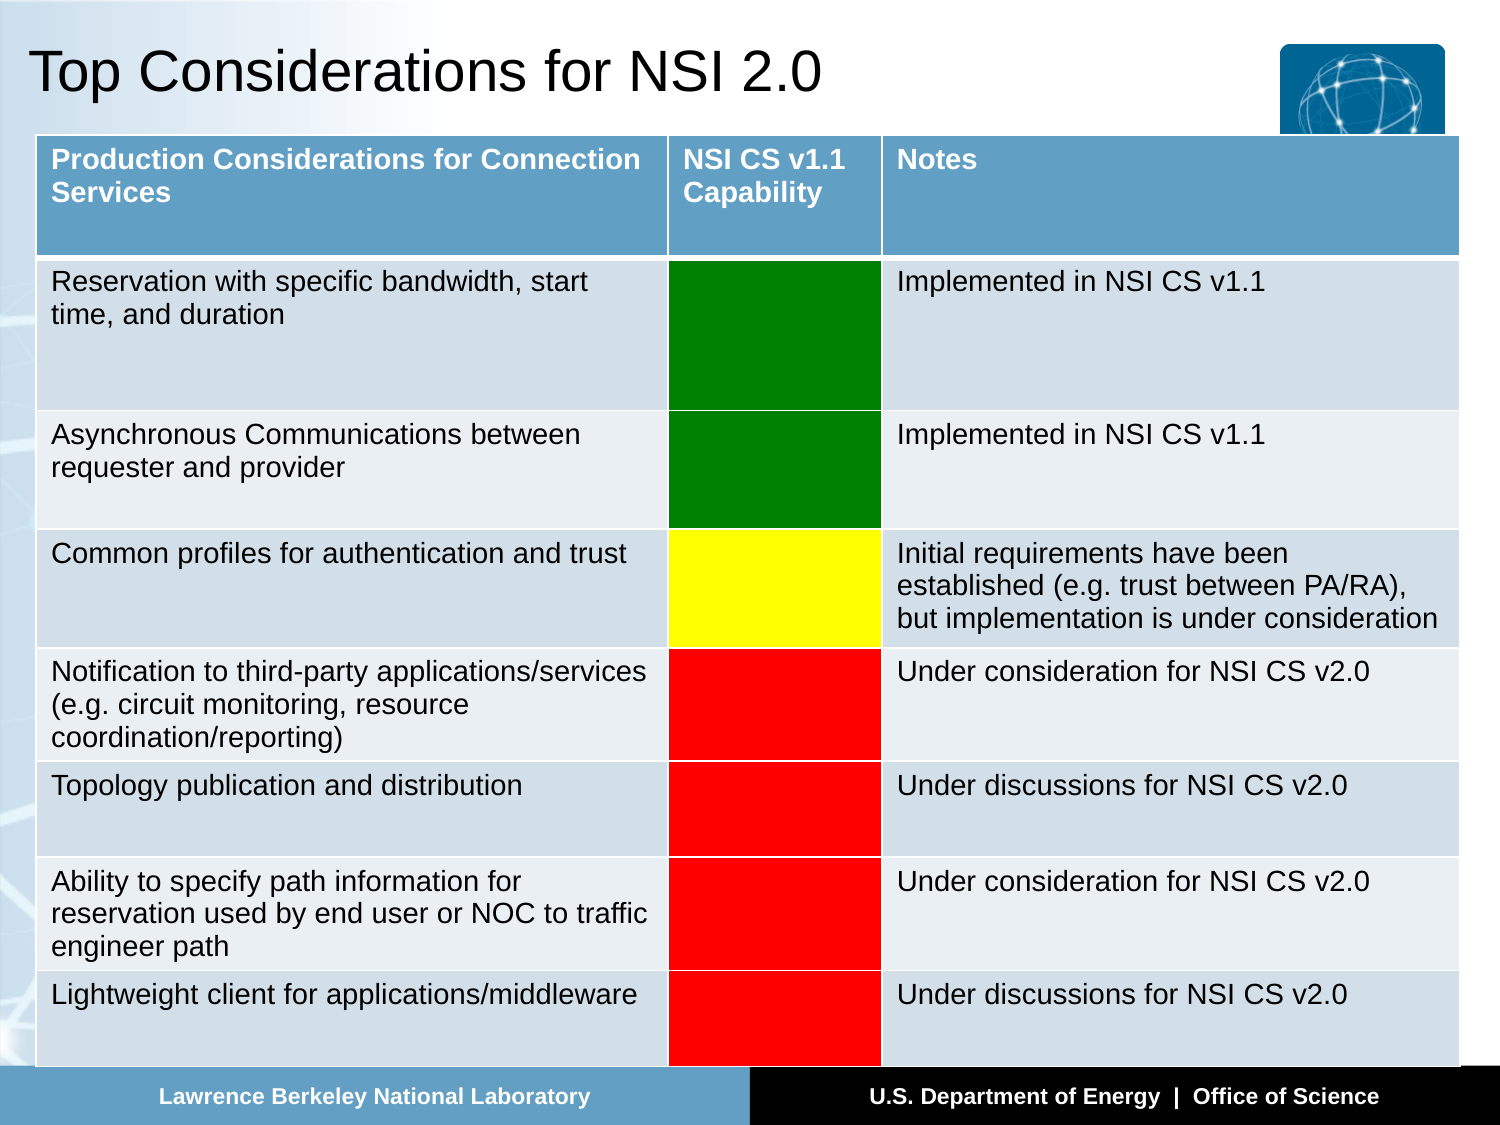

# Top Considerations for NSI 2.0
| Production Considerations for Connection Services | NSI CS v1.1 Capability | Notes |
| --- | --- | --- |
| Reservation with specific bandwidth, start time, and duration |  | Implemented in NSI CS v1.1 |
| Asynchronous Communications between requester and provider |  | Implemented in NSI CS v1.1 |
| Common profiles for authentication and trust |  | Initial requirements have been established (e.g. trust between PA/RA), but implementation is under consideration |
| Notification to third-party applications/services (e.g. circuit monitoring, resource coordination/reporting) |  | Under consideration for NSI CS v2.0 |
| Topology publication and distribution |  | Under discussions for NSI CS v2.0 |
| Ability to specify path information for reservation used by end user or NOC to traffic engineer path |  | Under consideration for NSI CS v2.0 |
| Lightweight client for applications/middleware |  | Under discussions for NSI CS v2.0 |